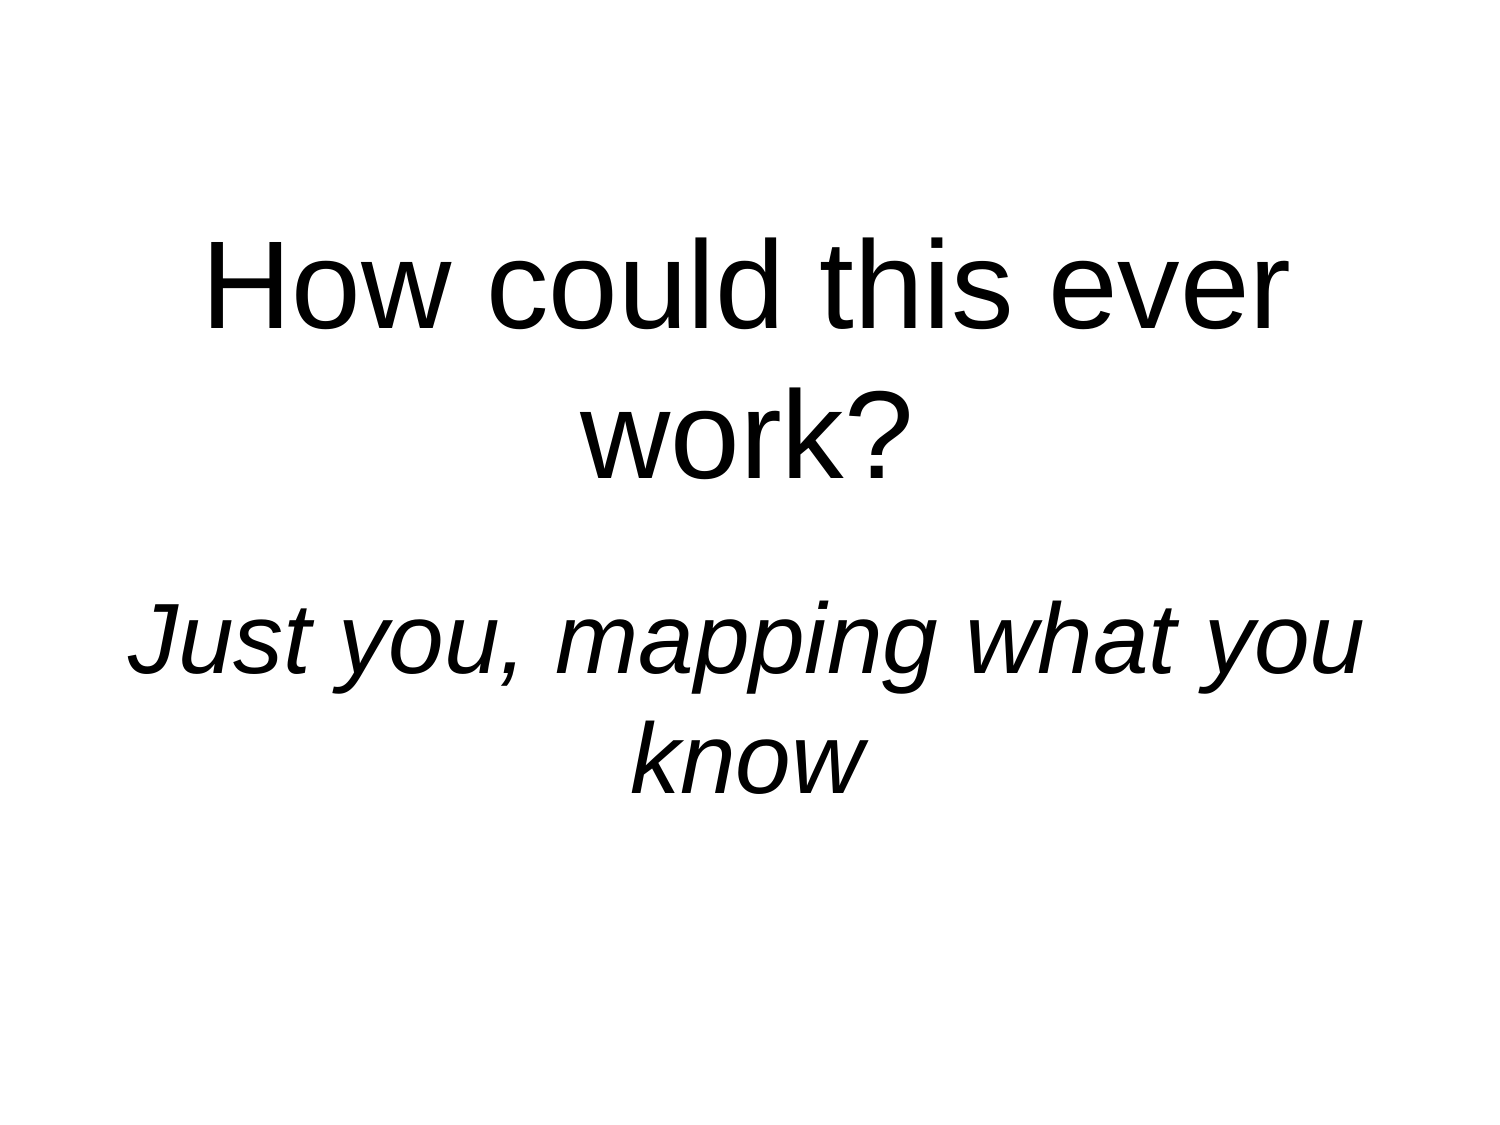

How could this ever work?

Just you, mapping what you know